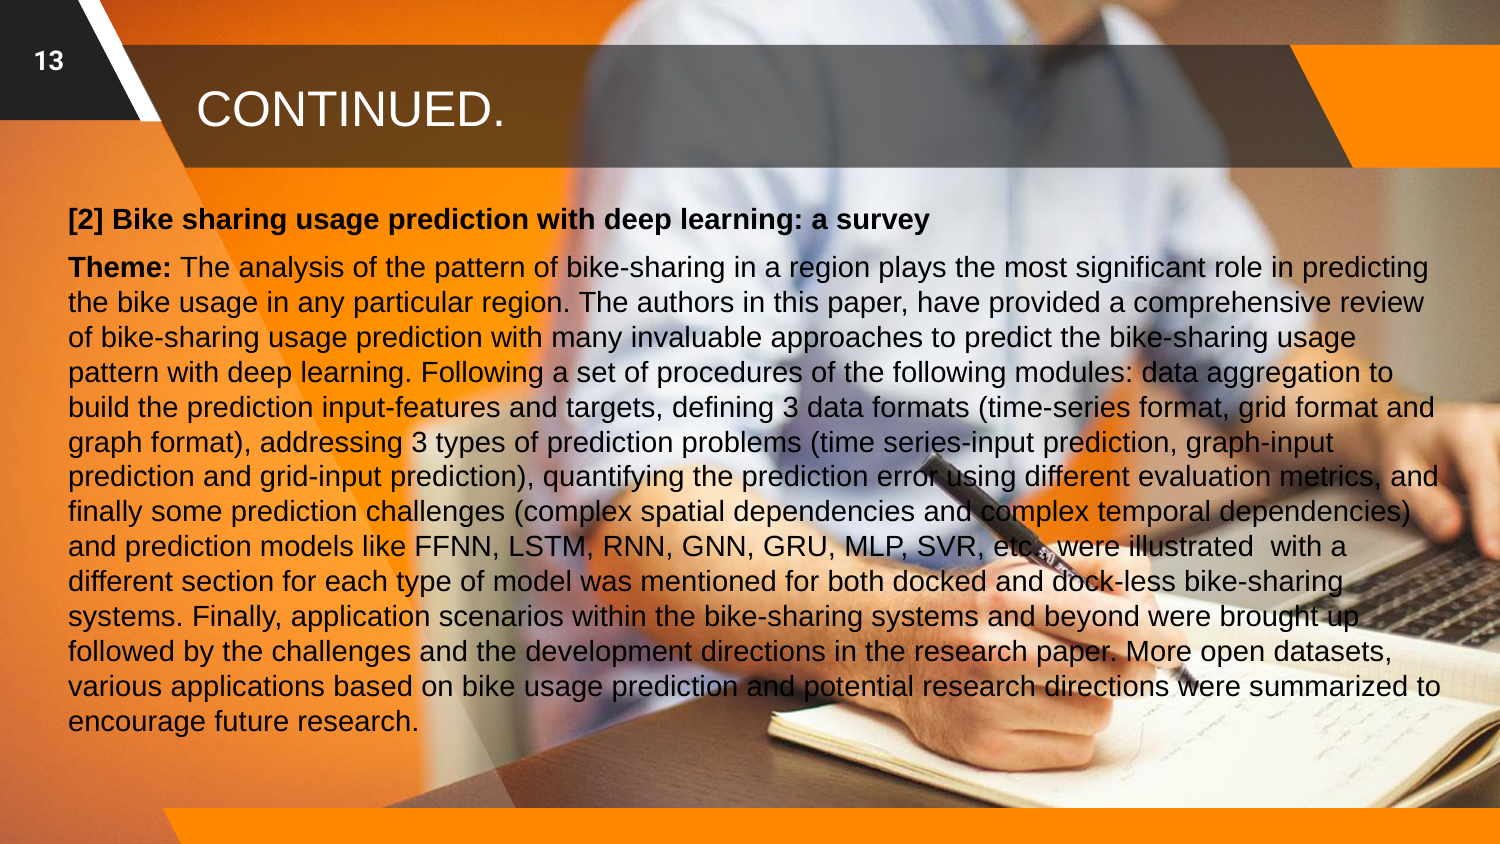

13
# CONTINUED.
[2] Bike sharing usage prediction with deep learning: a survey
Theme: The analysis of the pattern of bike-sharing in a region plays the most significant role in predicting the bike usage in any particular region. The authors in this paper, have provided a comprehensive review of bike-sharing usage prediction with many invaluable approaches to predict the bike-sharing usage pattern with deep learning. Following a set of procedures of the following modules: data aggregation to build the prediction input-features and targets, defining 3 data formats (time-series format, grid format and graph format), addressing 3 types of prediction problems (time series-input prediction, graph-input prediction and grid-input prediction), quantifying the prediction error using different evaluation metrics, and finally some prediction challenges (complex spatial dependencies and complex temporal dependencies) and prediction models like FFNN, LSTM, RNN, GNN, GRU, MLP, SVR, etc., were illustrated  with a different section for each type of model was mentioned for both docked and dock-less bike-sharing systems. Finally, application scenarios within the bike-sharing systems and beyond were brought up followed by the challenges and the development directions in the research paper. More open datasets, various applications based on bike usage prediction and potential research directions were summarized to encourage future research.